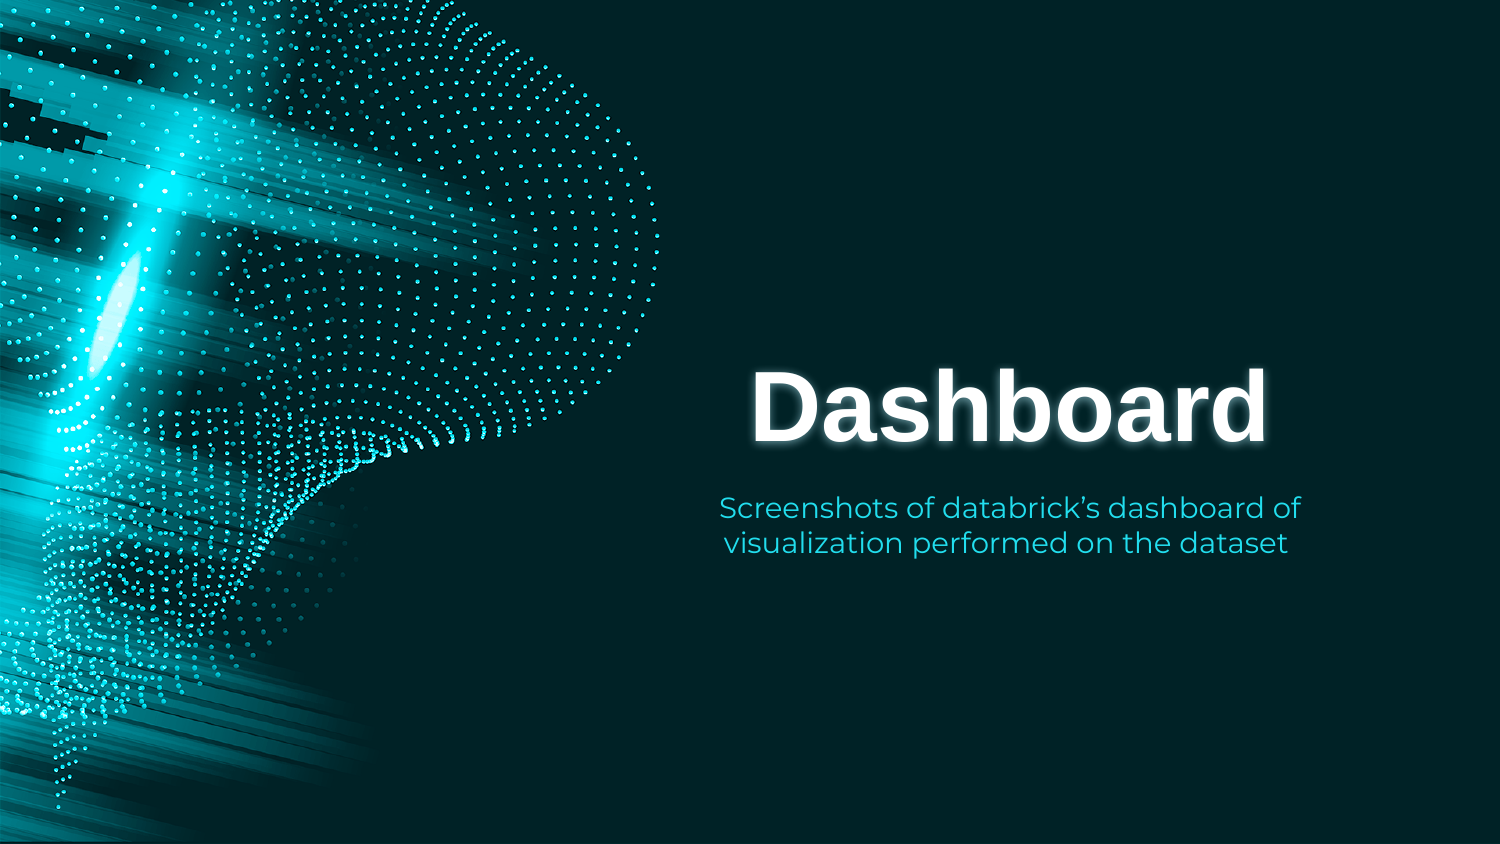

# Dashboard
Screenshots of databrick’s dashboard of visualization performed on the dataset